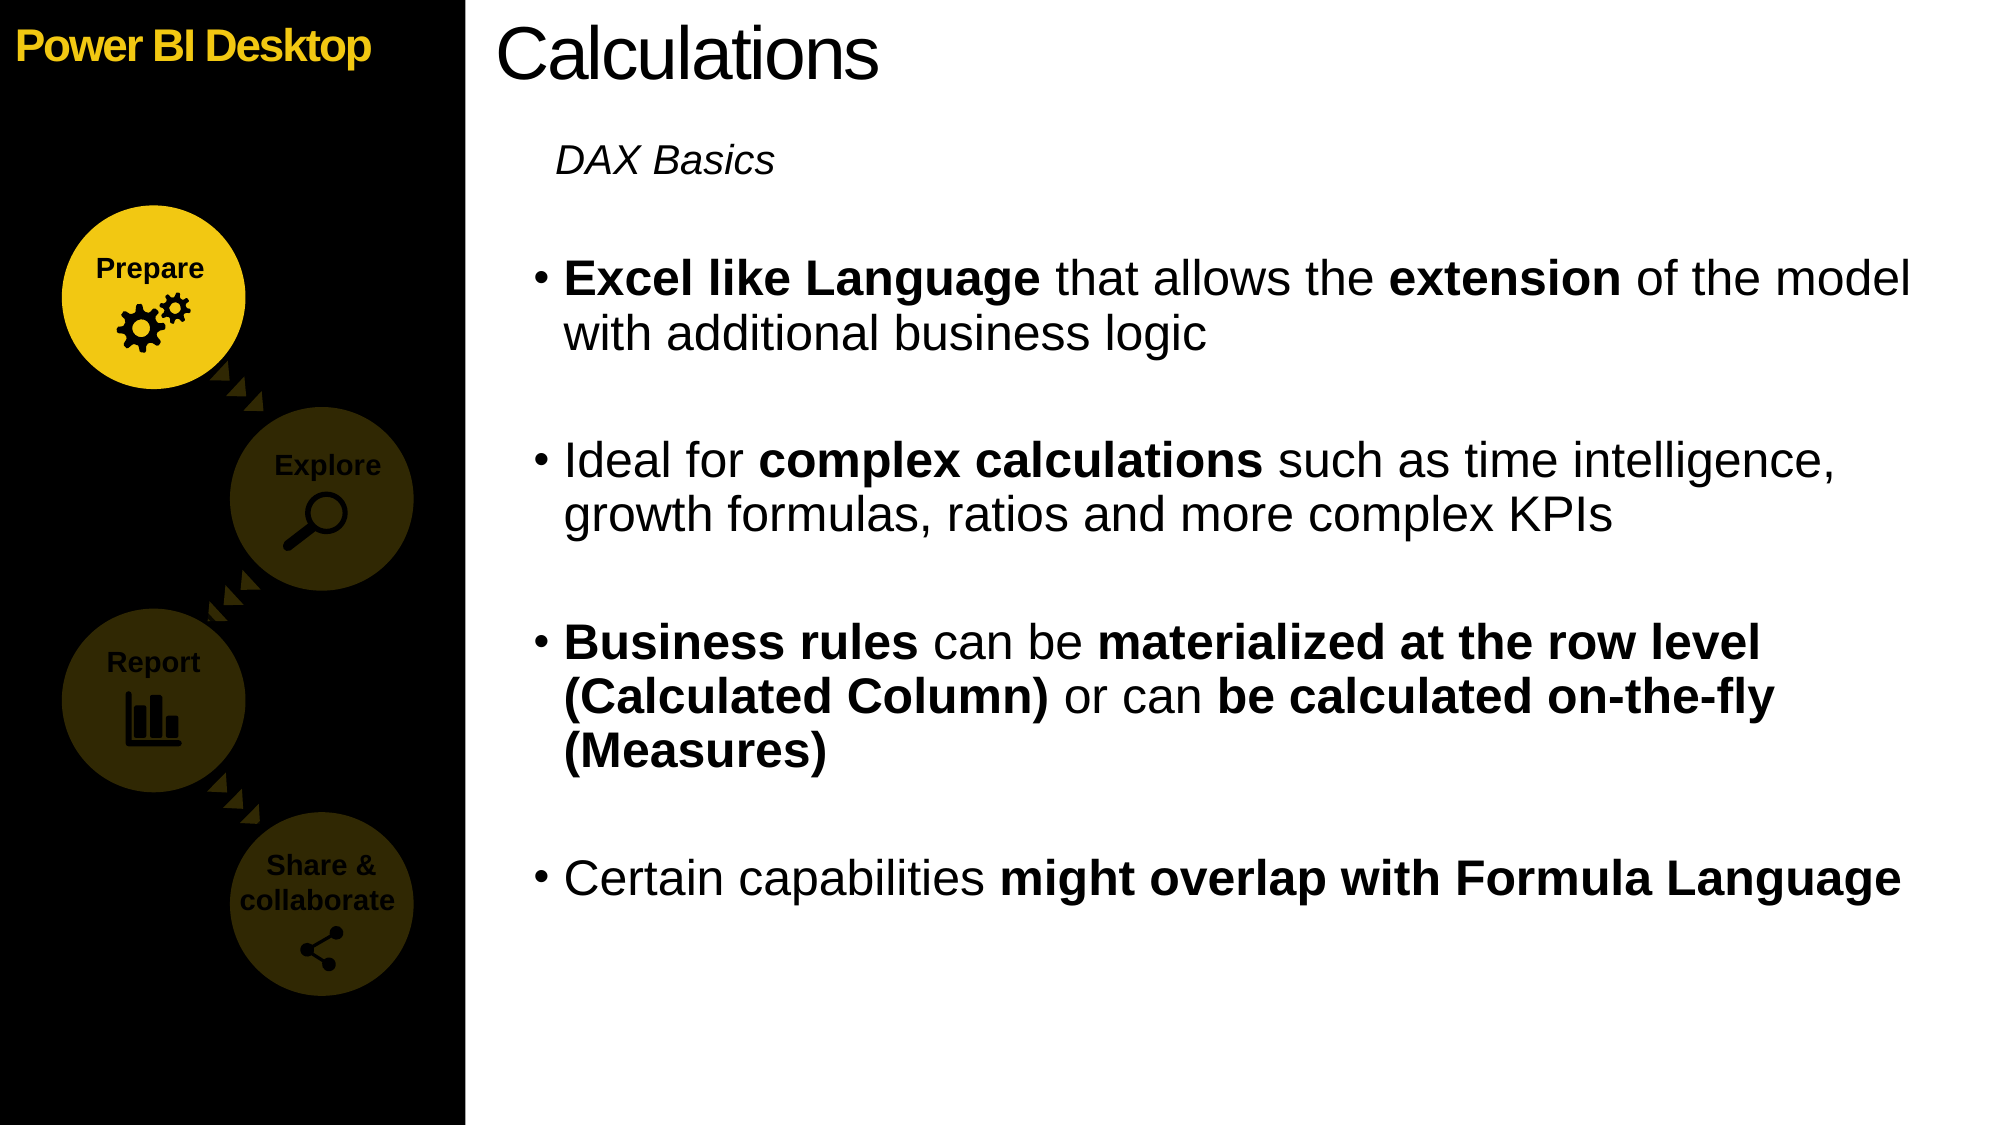

Prepare

Explore

Report

Share &
collaborate

Calculations
Power BI Desktop
DAX Basics
Excel like Language that allows the extension of the model with additional business logic

Ideal for complex calculations such as time intelligence, growth formulas, ratios and more complex KPIs

Business rules can be materialized at the row level (Calculated Column) or can be calculated on-the-fly (Measures)

Certain capabilities might overlap with Formula Language